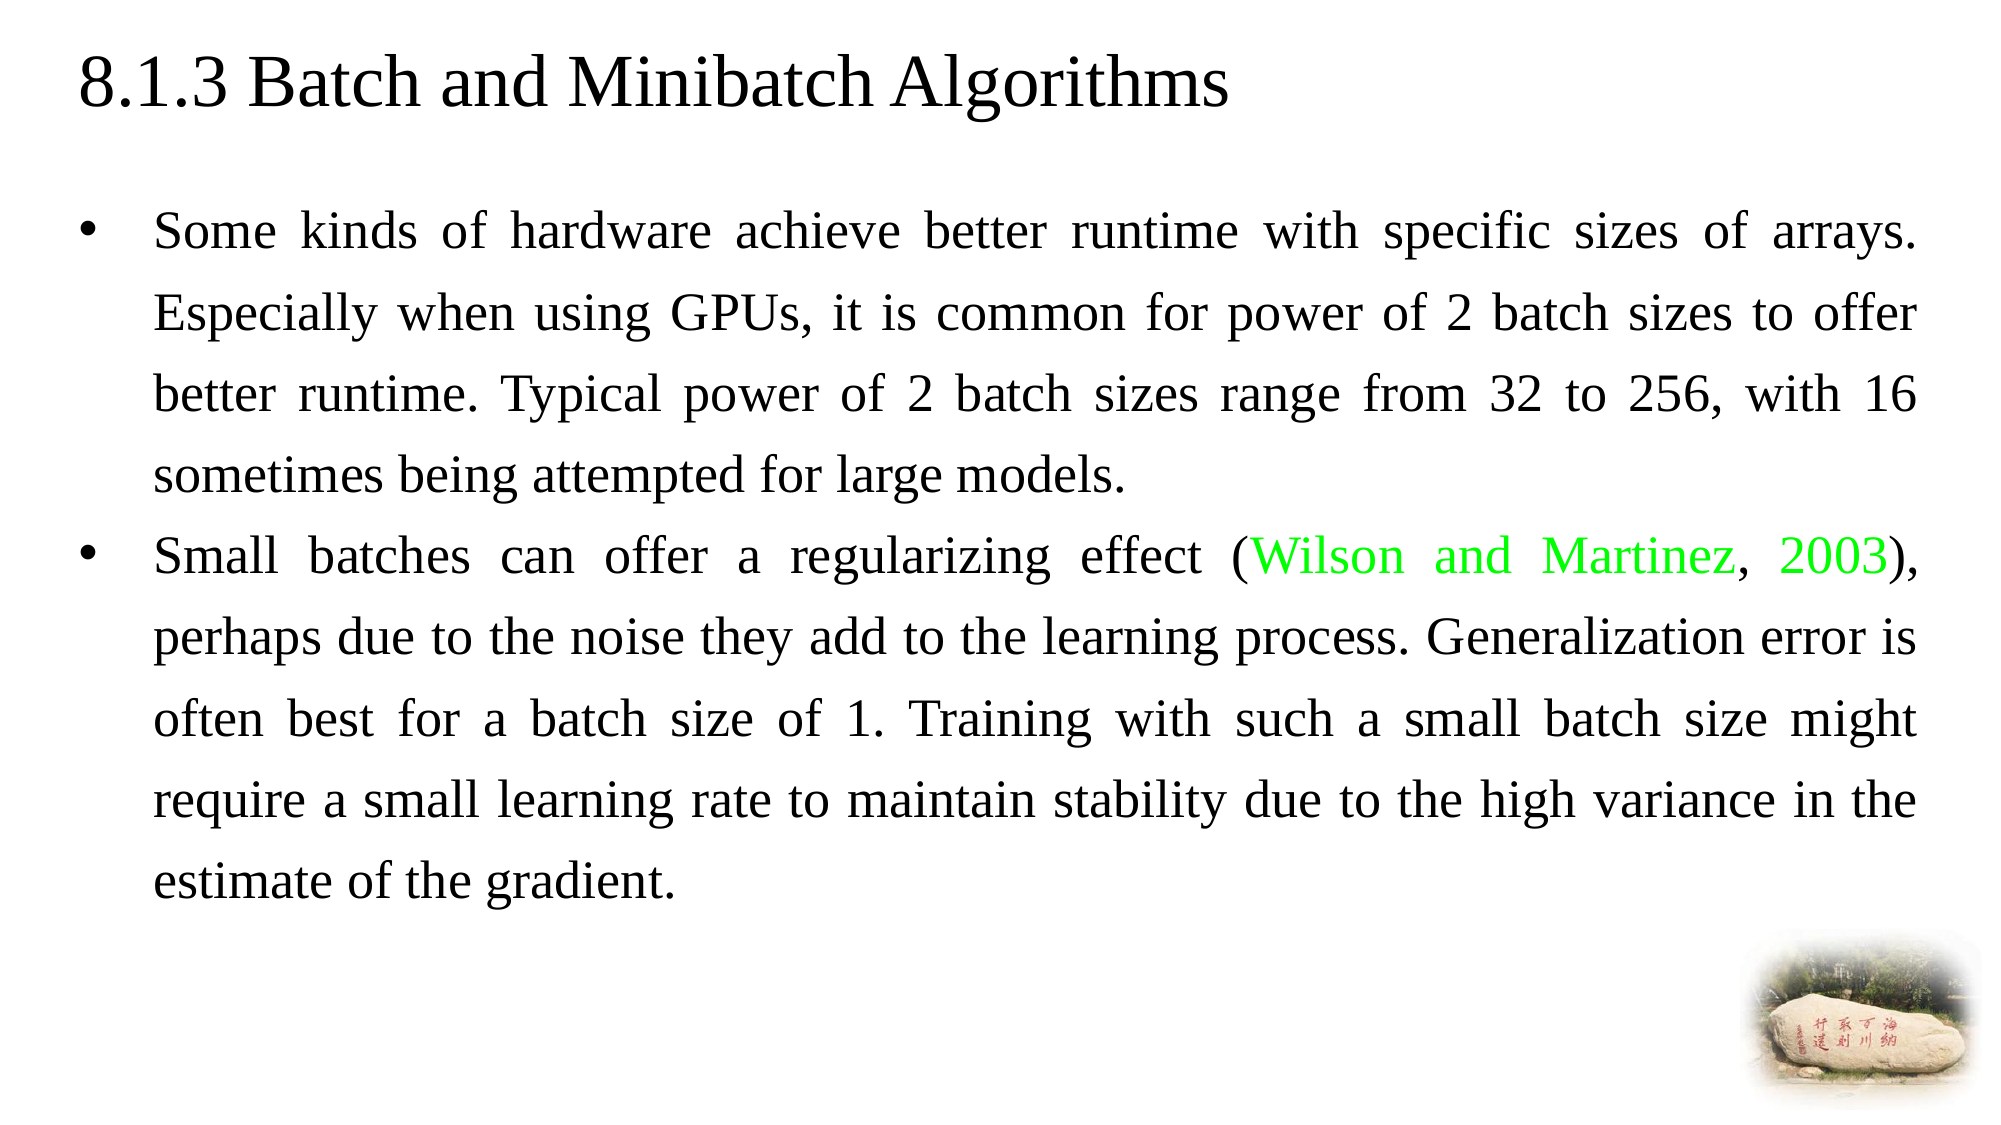

# 8.1.3 Batch and Minibatch Algorithms
Some kinds of hardware achieve better runtime with specific sizes of arrays. Especially when using GPUs, it is common for power of 2 batch sizes to offer better runtime. Typical power of 2 batch sizes range from 32 to 256, with 16 sometimes being attempted for large models.
Small batches can offer a regularizing effect (Wilson and Martinez, 2003), perhaps due to the noise they add to the learning process. Generalization error is often best for a batch size of 1. Training with such a small batch size might require a small learning rate to maintain stability due to the high variance in the estimate of the gradient.